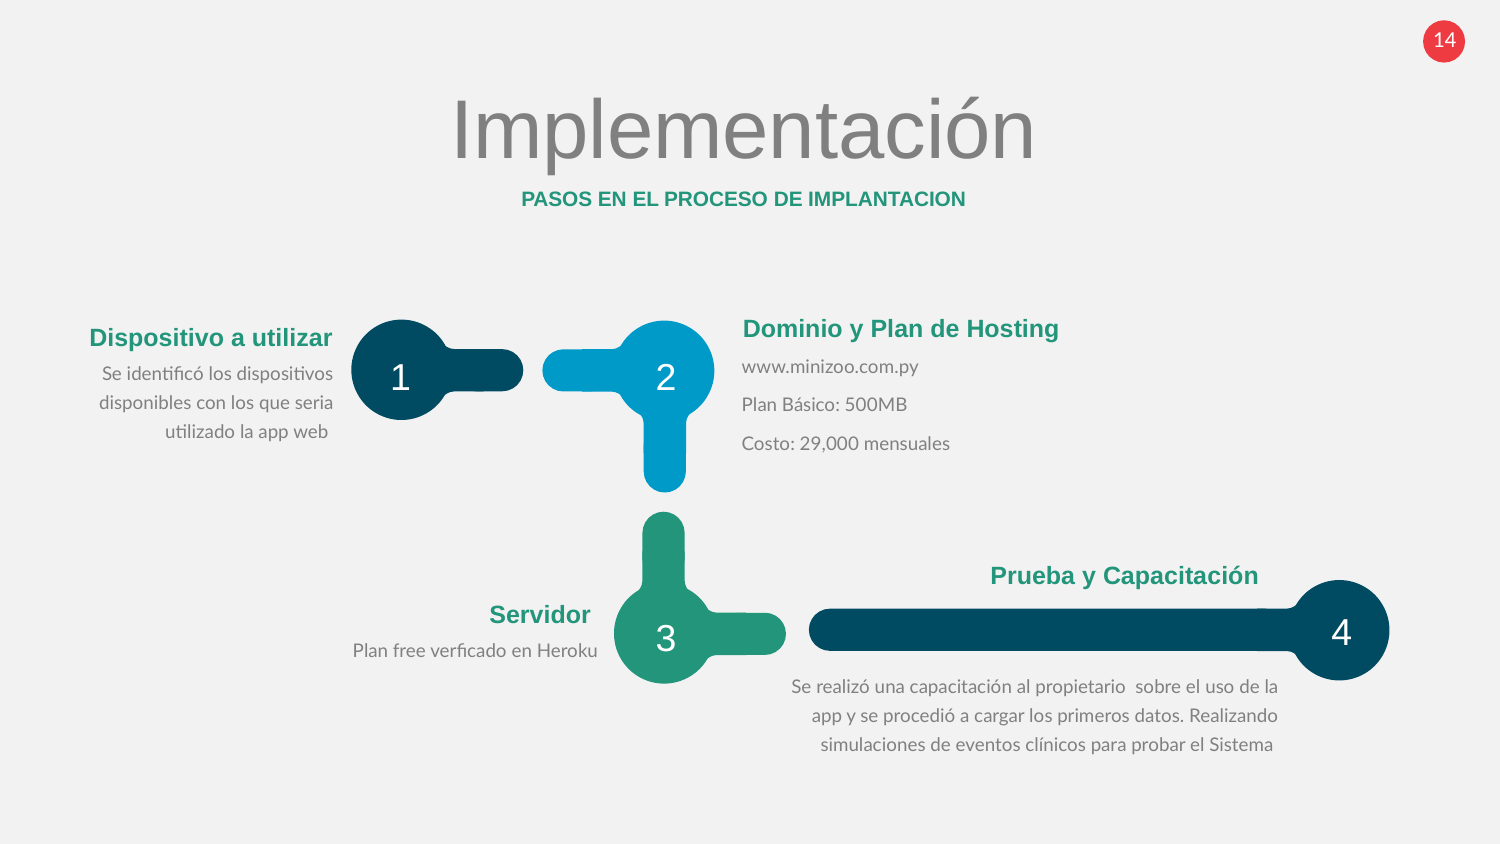

Implementación
PASOS EN EL PROCESO DE IMPLANTACION

Dominio y Plan de Hosting
Dispositivo a utilizar

1
2

Se identificó los dispositivos disponibles con los que seria utilizado la app web
www.minizoo.com.py
Plan Básico: 500MB
Costo: 29,000 mensuales

Prueba y Capacitación
Servidor
4
3
Plan free verficado en Heroku
Se realizó una capacitación al propietario  sobre el uso de la app y se procedió a cargar los primeros datos. Realizando simulaciones de eventos clínicos para probar el Sistema